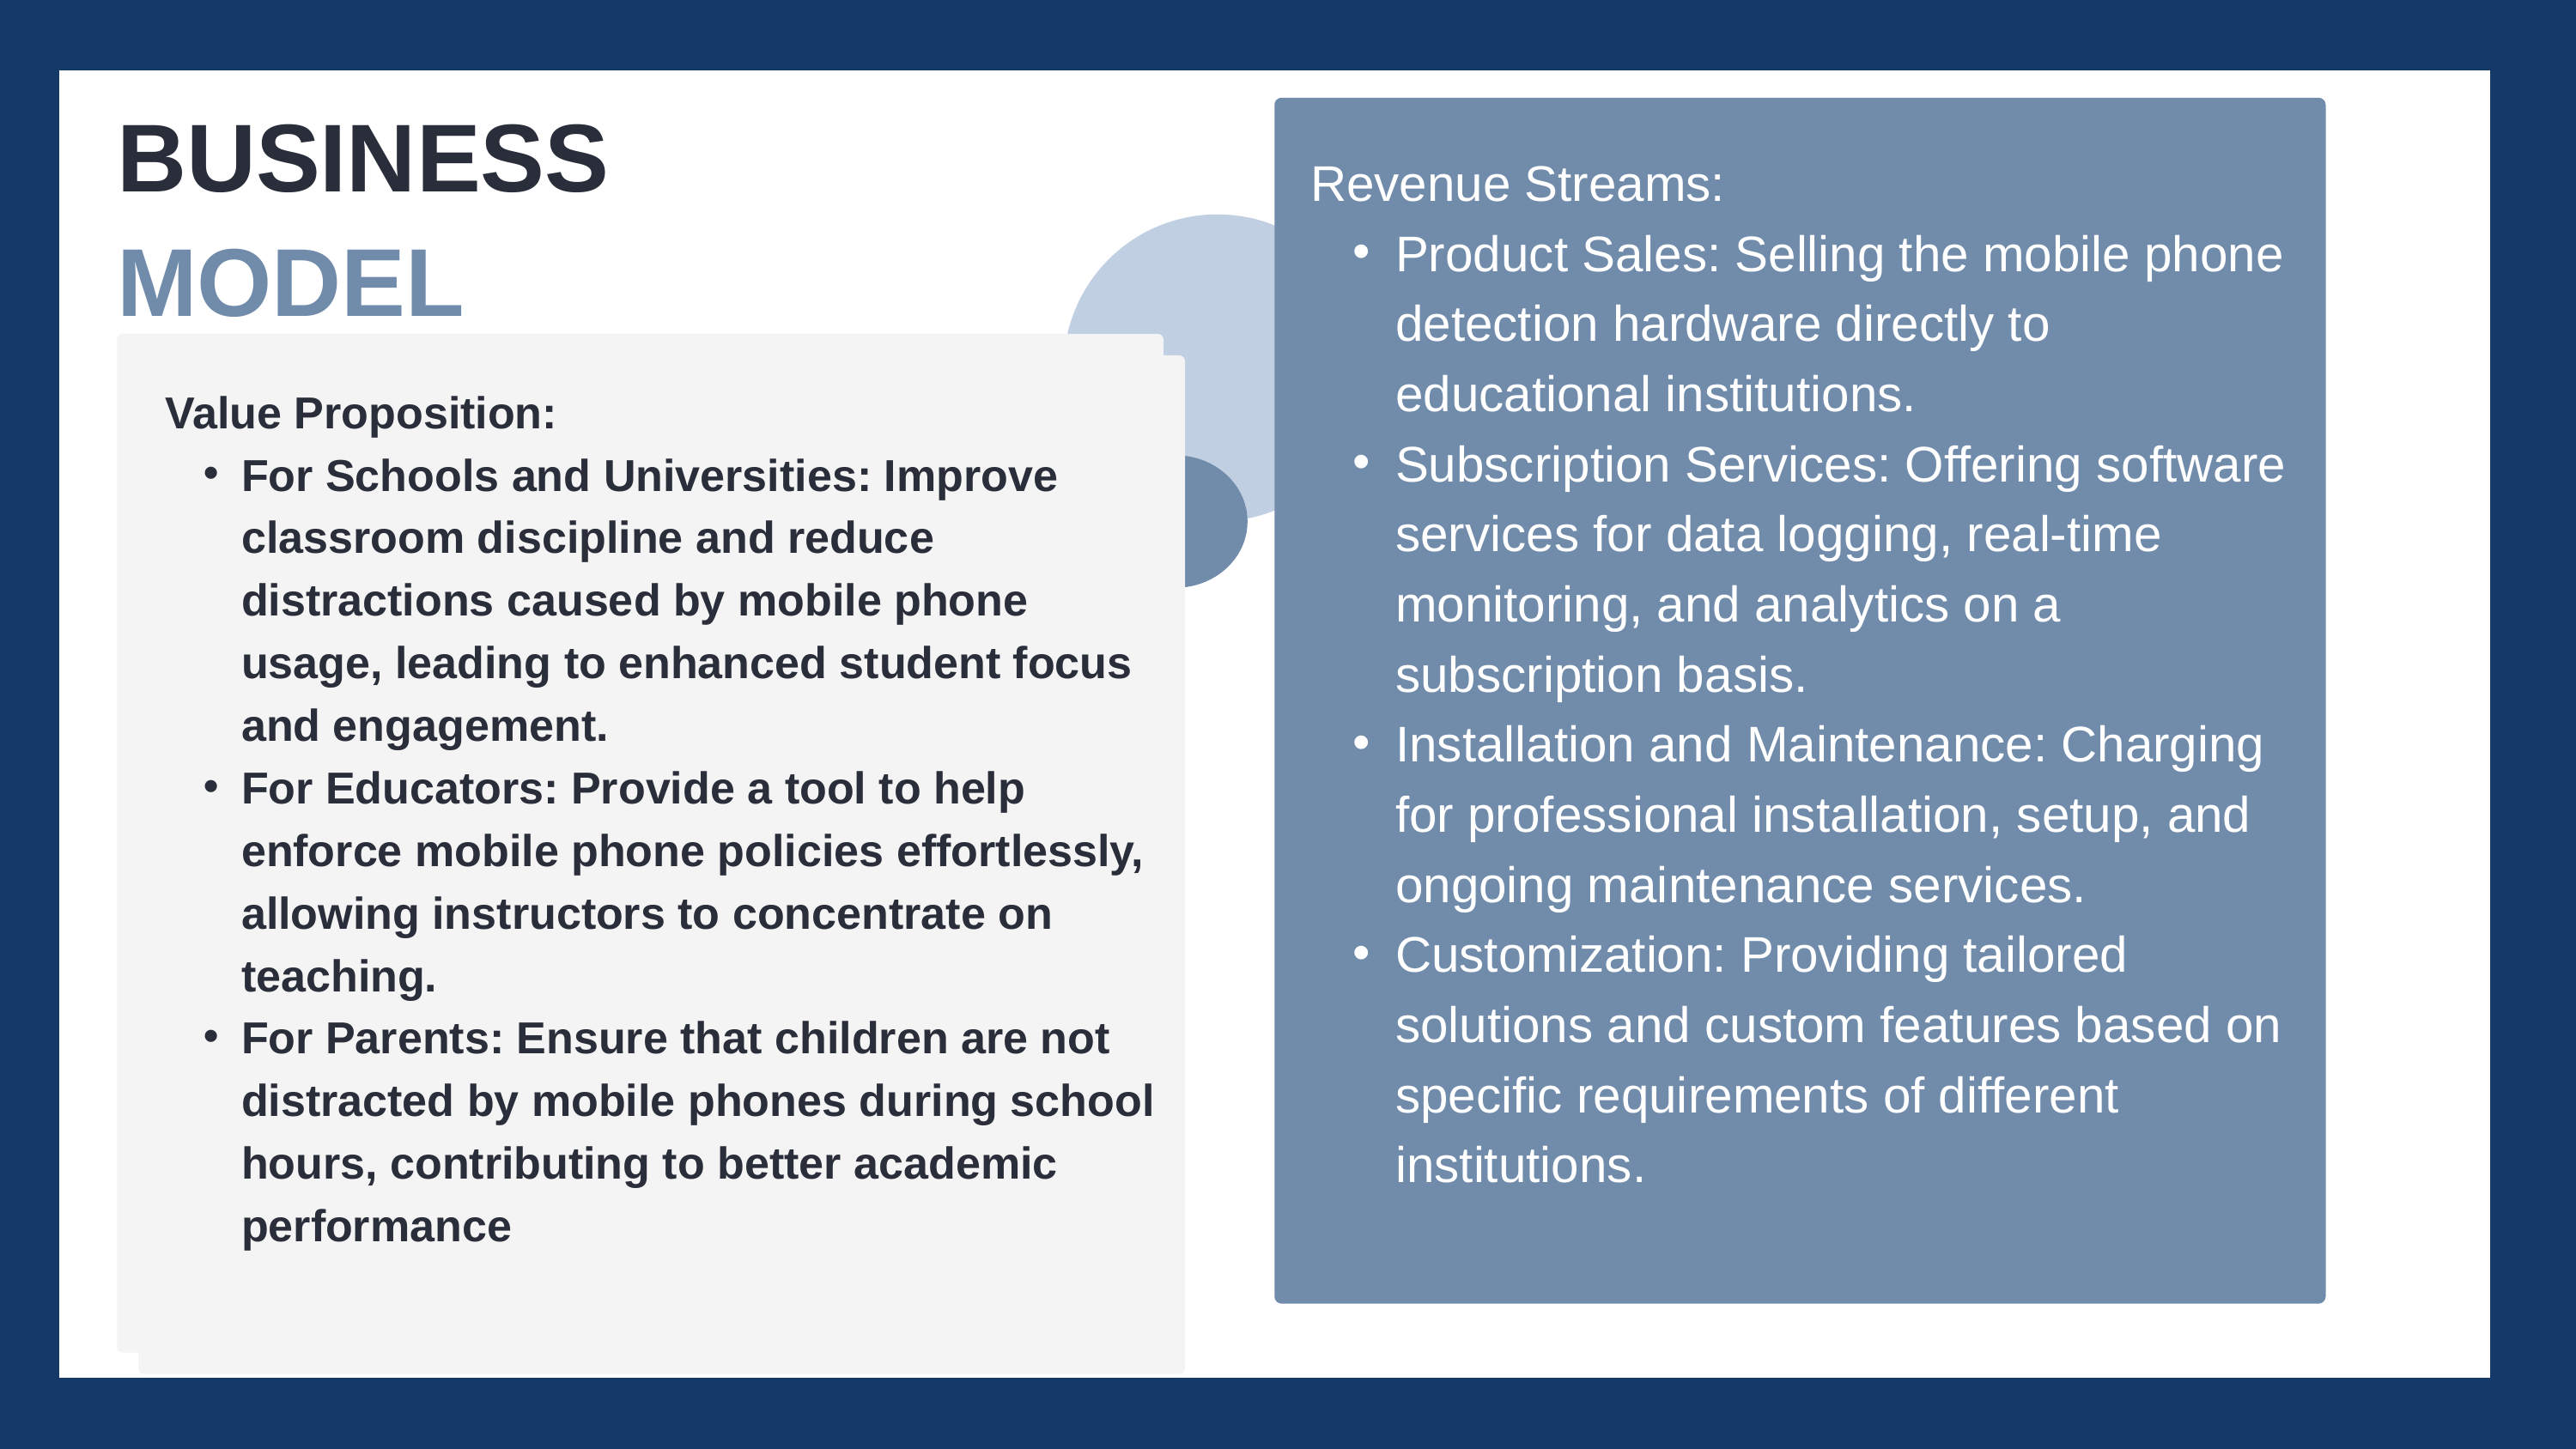

BUSINESS MODEL

Revenue Streams:
Product Sales: Selling the mobile phone detection hardware directly to educational institutions.
Subscription Services: Offering software services for data logging, real-time monitoring, and analytics on a subscription basis.
Installation and Maintenance: Charging for professional installation, setup, and ongoing maintenance services.
Customization: Providing tailored solutions and custom features based on specific requirements of different institutions.

Value Proposition:
For Schools and Universities: Improve classroom discipline and reduce distractions caused by mobile phone usage, leading to enhanced student focus and engagement.
For Educators: Provide a tool to help enforce mobile phone policies effortlessly, allowing instructors to concentrate on teaching.
For Parents: Ensure that children are not distracted by mobile phones during school hours, contributing to better academic performance

Value Proposition:
For Schools and Universities: Improve classroom discipline and reduce distractions caused by mobile phone usage, leading to enhanced student focus and engagement.
For Educators: Provide a tool to help enforce mobile phone policies effortlessly, allowing instructors to concentrate on teaching.
For Parents: Ensure that children are not distracted by mobile phones during school hours, contributing to better academic performance